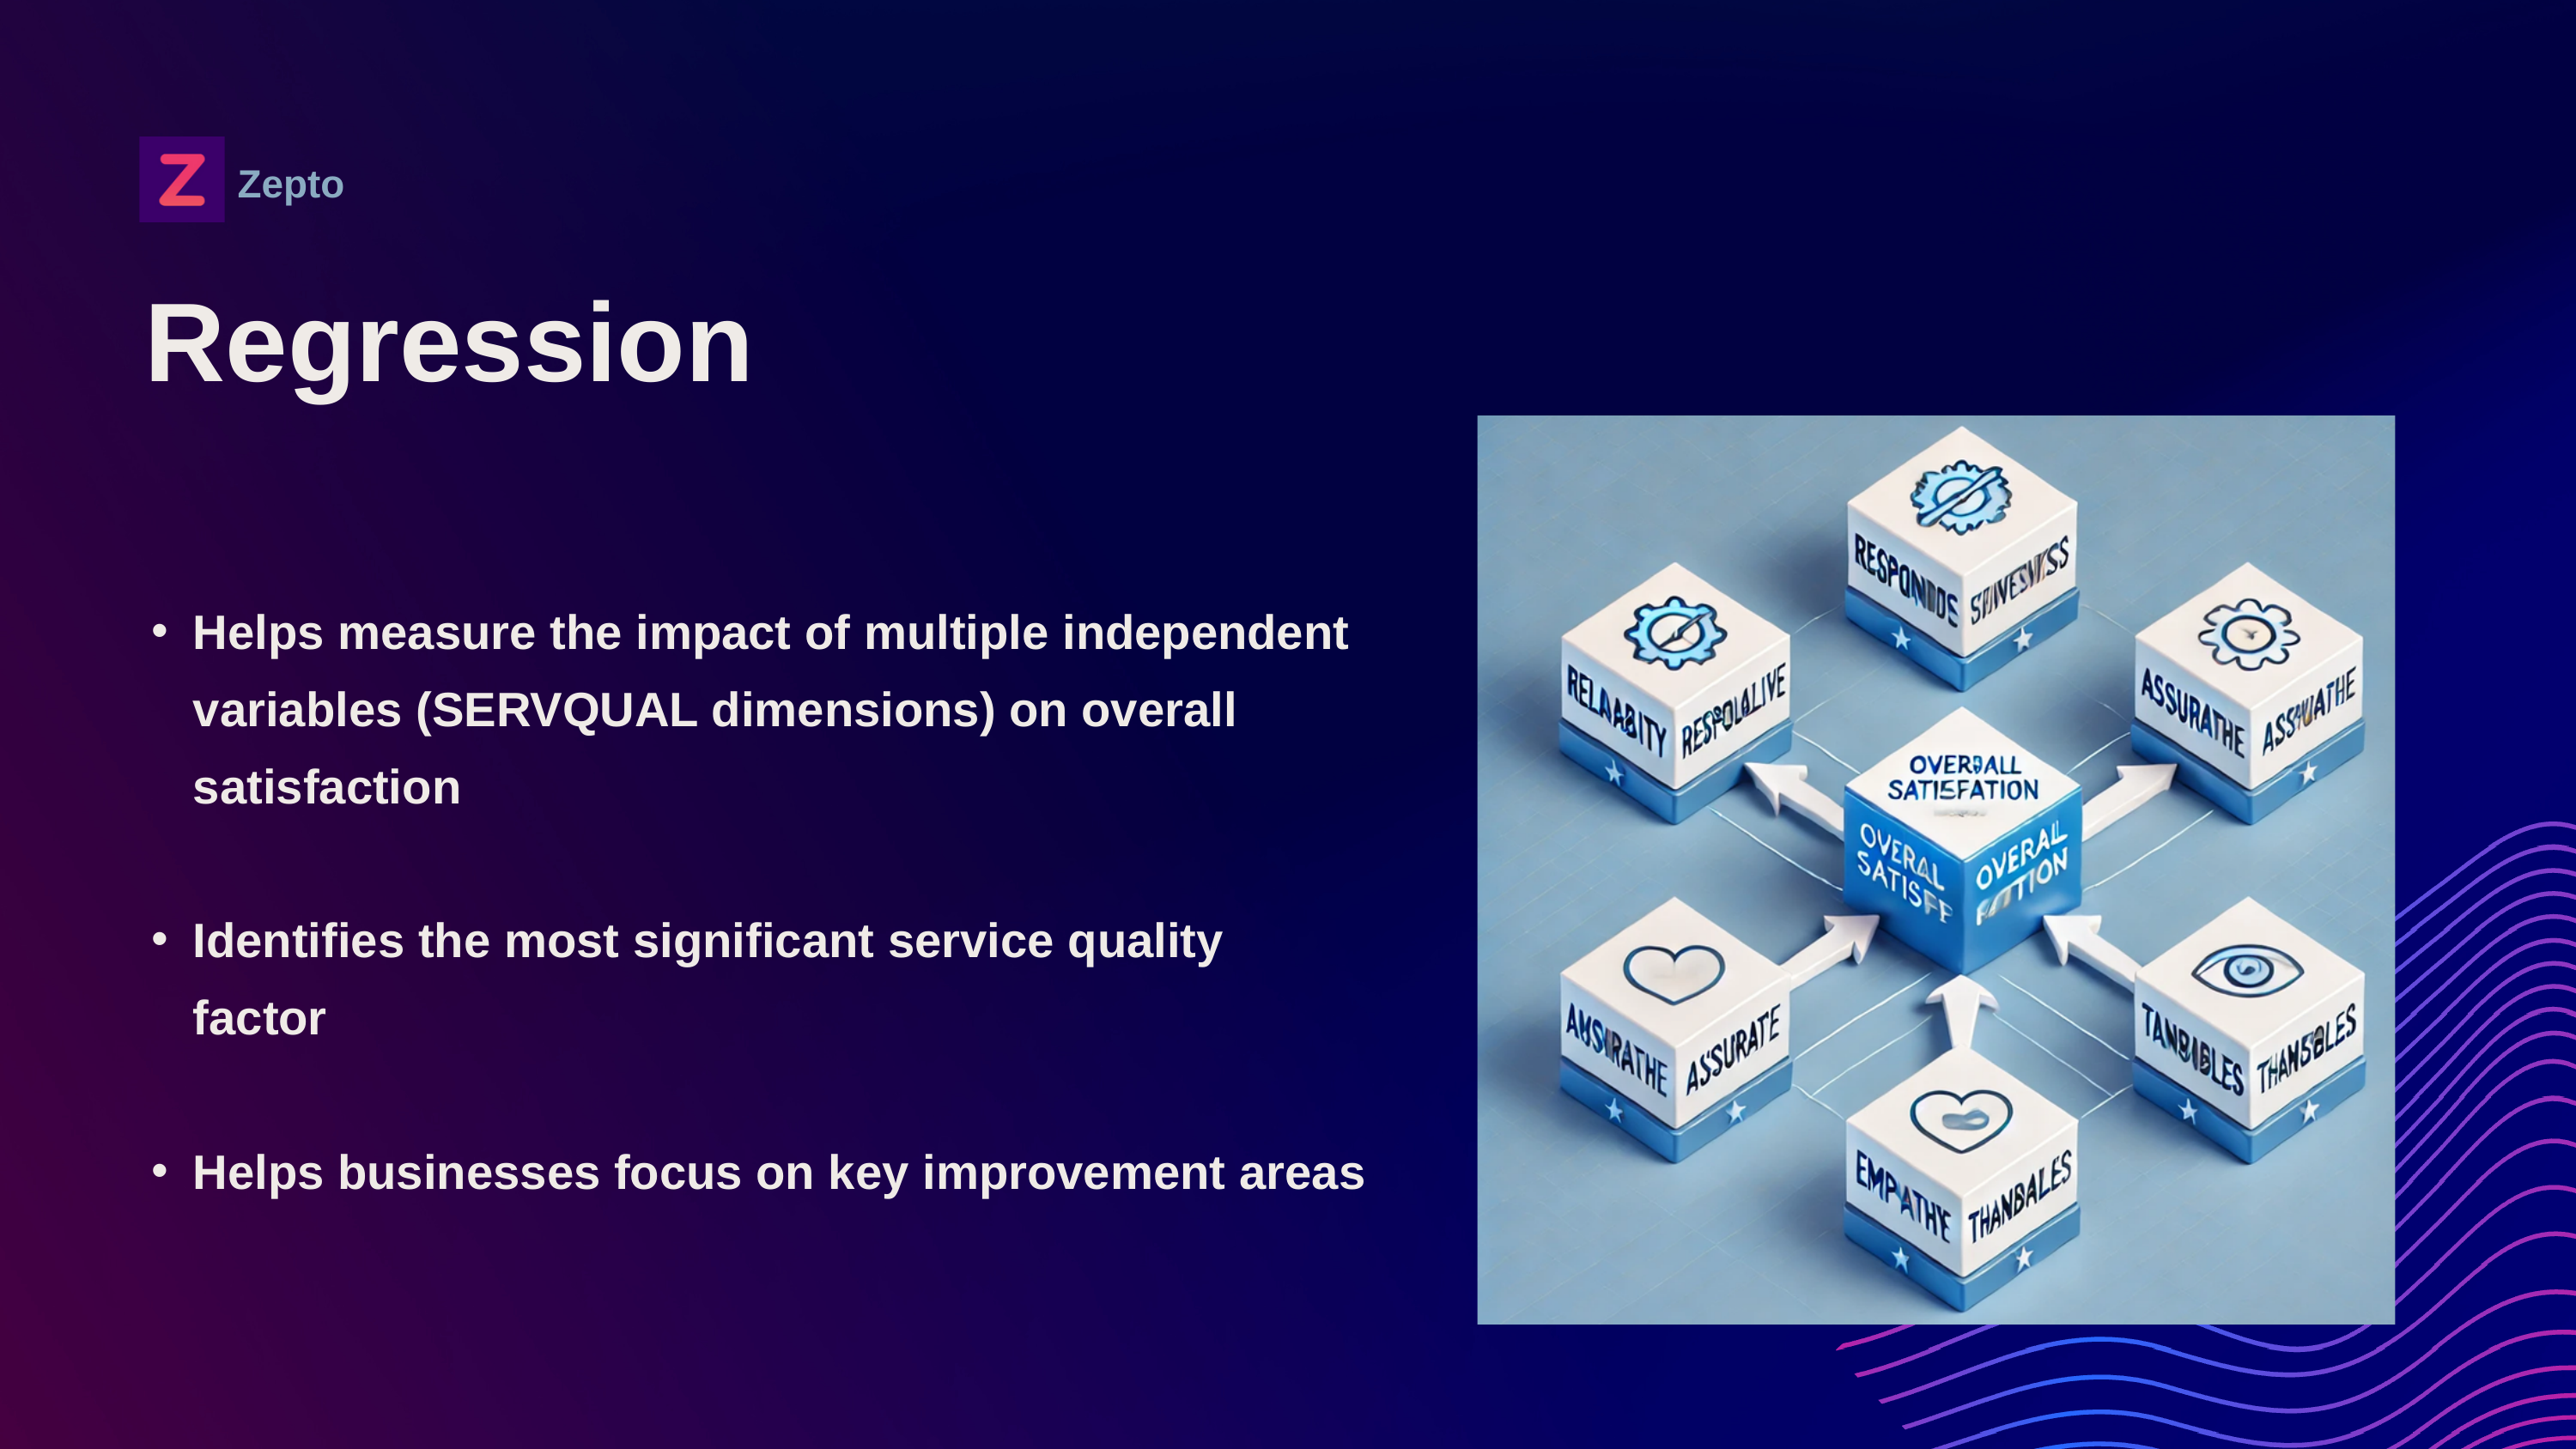

Zepto
Regression

Helps measure the impact of multiple independent variables (SERVQUAL dimensions) on overall satisfaction

Identifies the most significant service quality factor

Helps businesses focus on key improvement areas